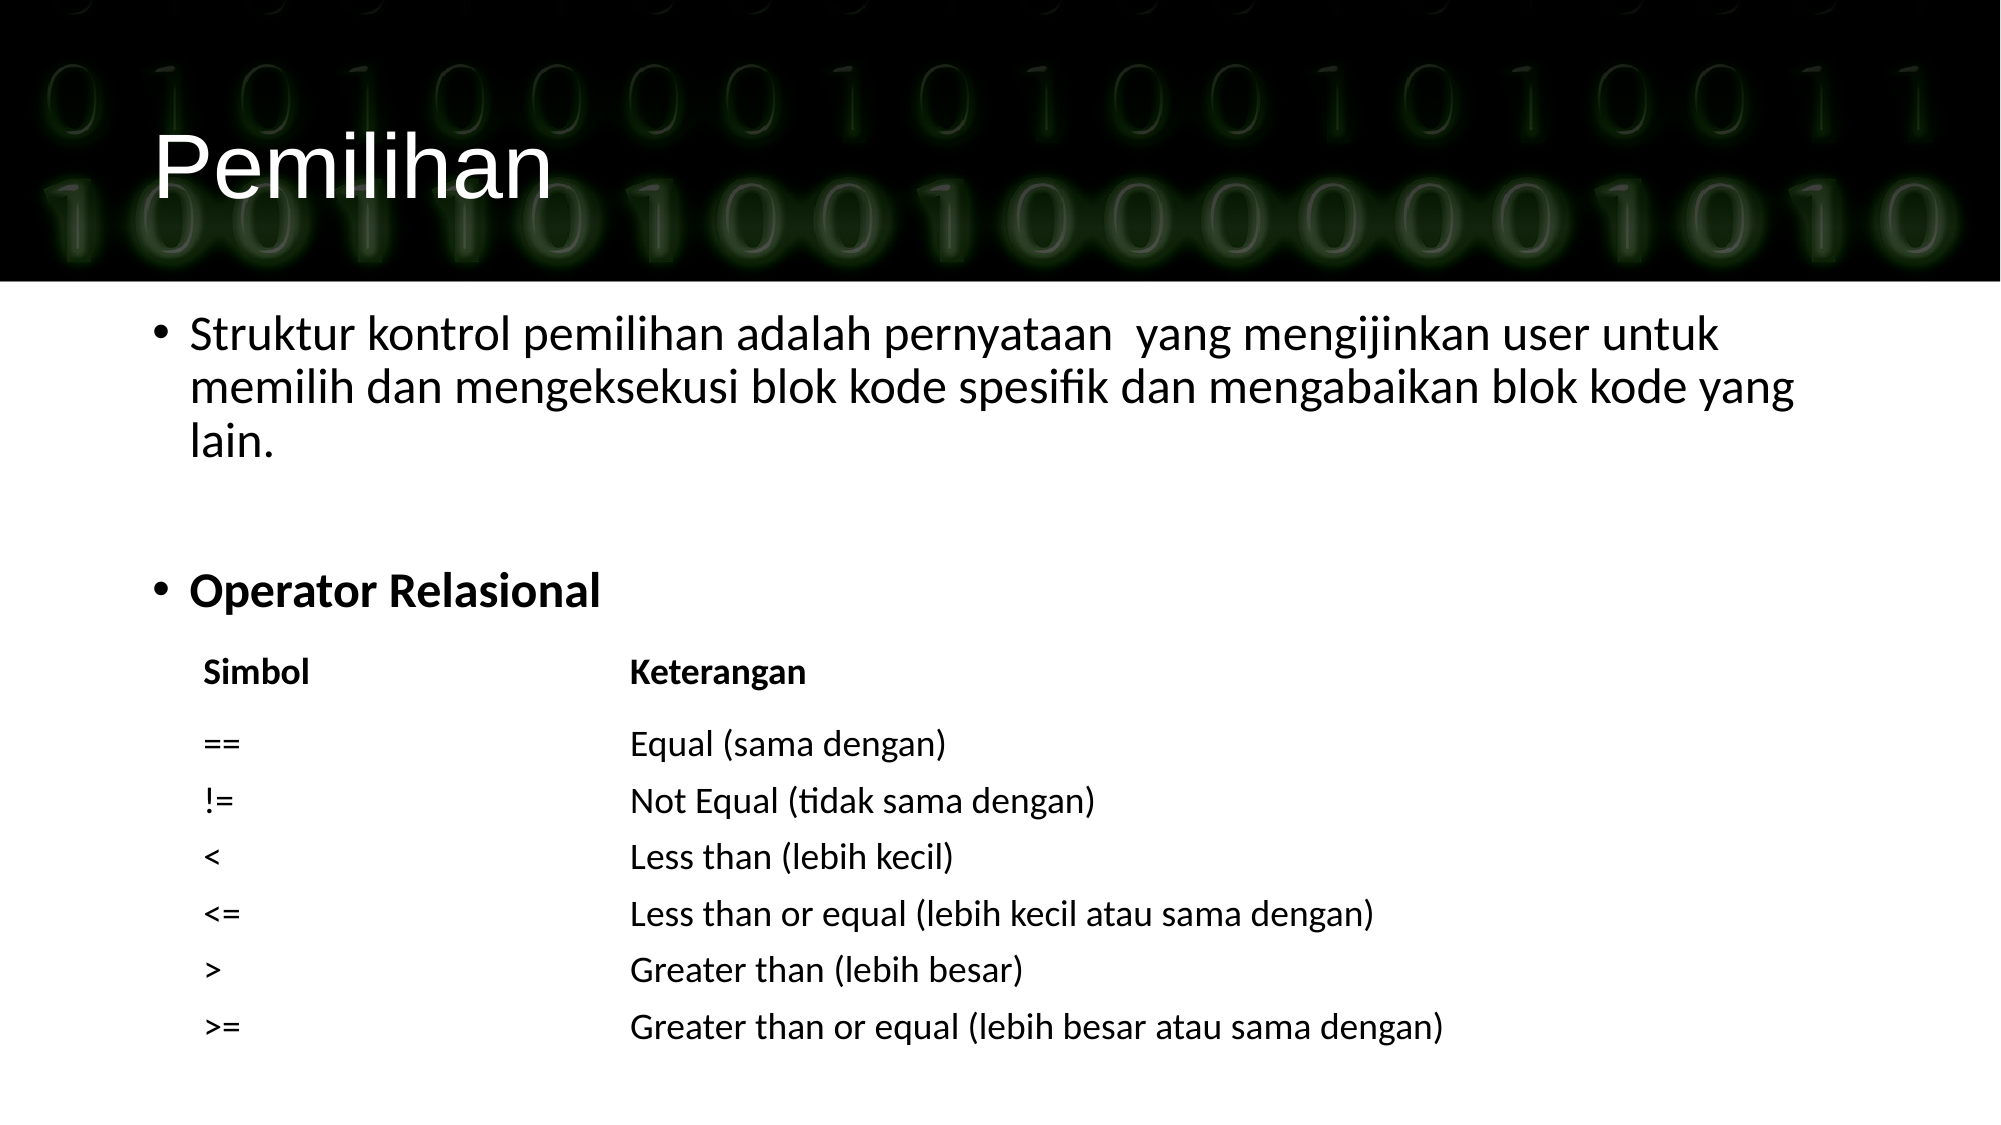

Pemilihan
Struktur kontrol pemilihan adalah pernyataan  yang mengijinkan user untuk memilih dan mengeksekusi blok kode spesifik dan mengabaikan blok kode yang lain.

Operator Relasional

| Simbol | Keterangan |
| --- | --- |
| == != <  <= >  >= | Equal (sama dengan) Not Equal (tidak sama dengan) Less than (lebih kecil) Less than or equal (lebih kecil atau sama dengan) Greater than (lebih besar) Greater than or equal (lebih besar atau sama dengan) |